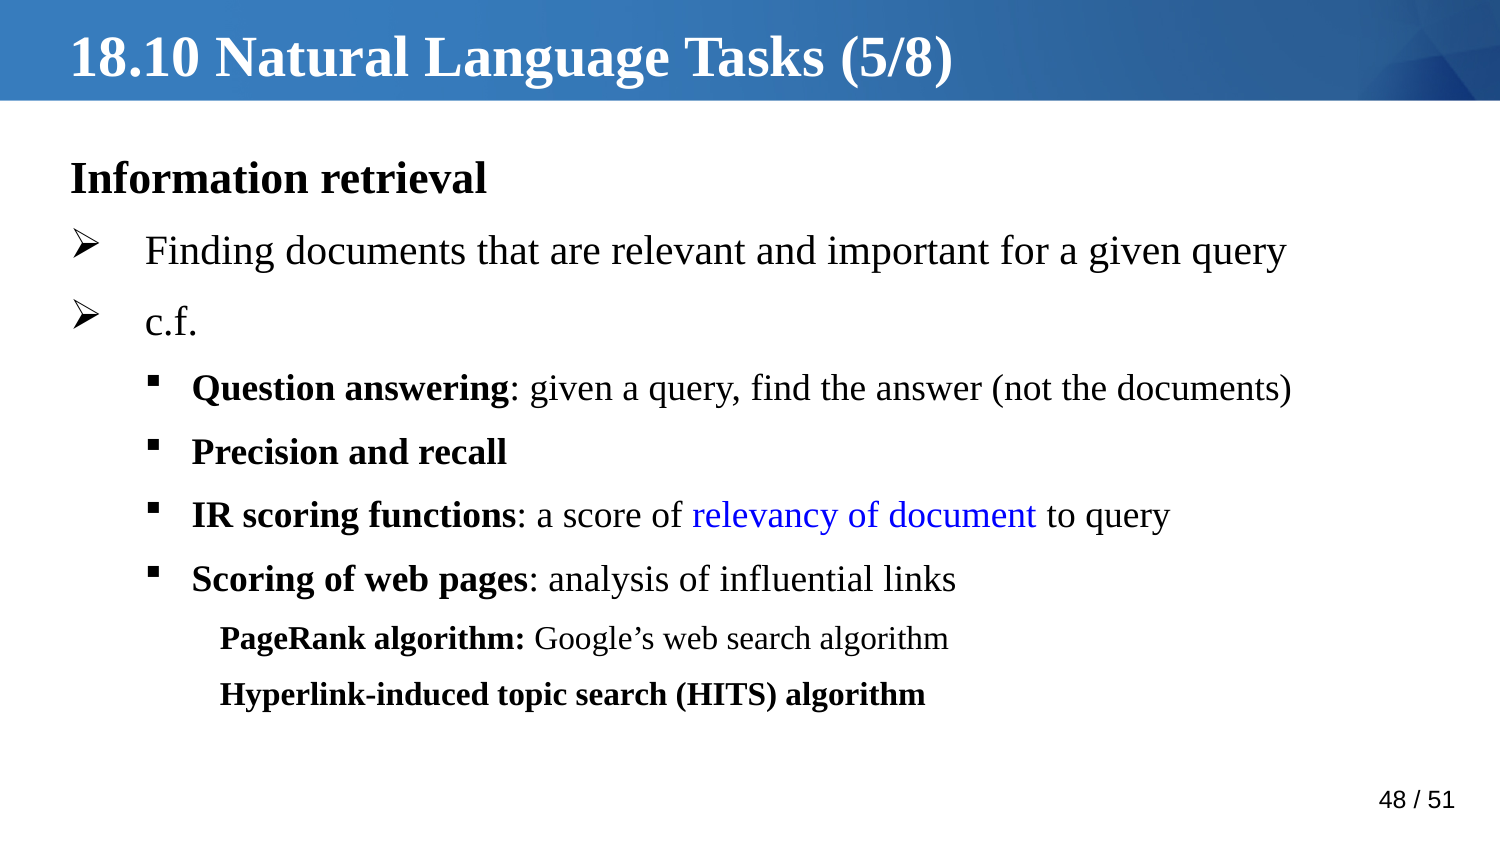

# 18.10 Natural Language Tasks (5/8)
Information retrieval
Finding documents that are relevant and important for a given query
c.f.
Question answering: given a query, find the answer (not the documents)
Precision and recall
IR scoring functions: a score of relevancy of document to query
Scoring of web pages: analysis of influential links
PageRank algorithm: Google’s web search algorithm
Hyperlink-induced topic search (HITS) algorithm